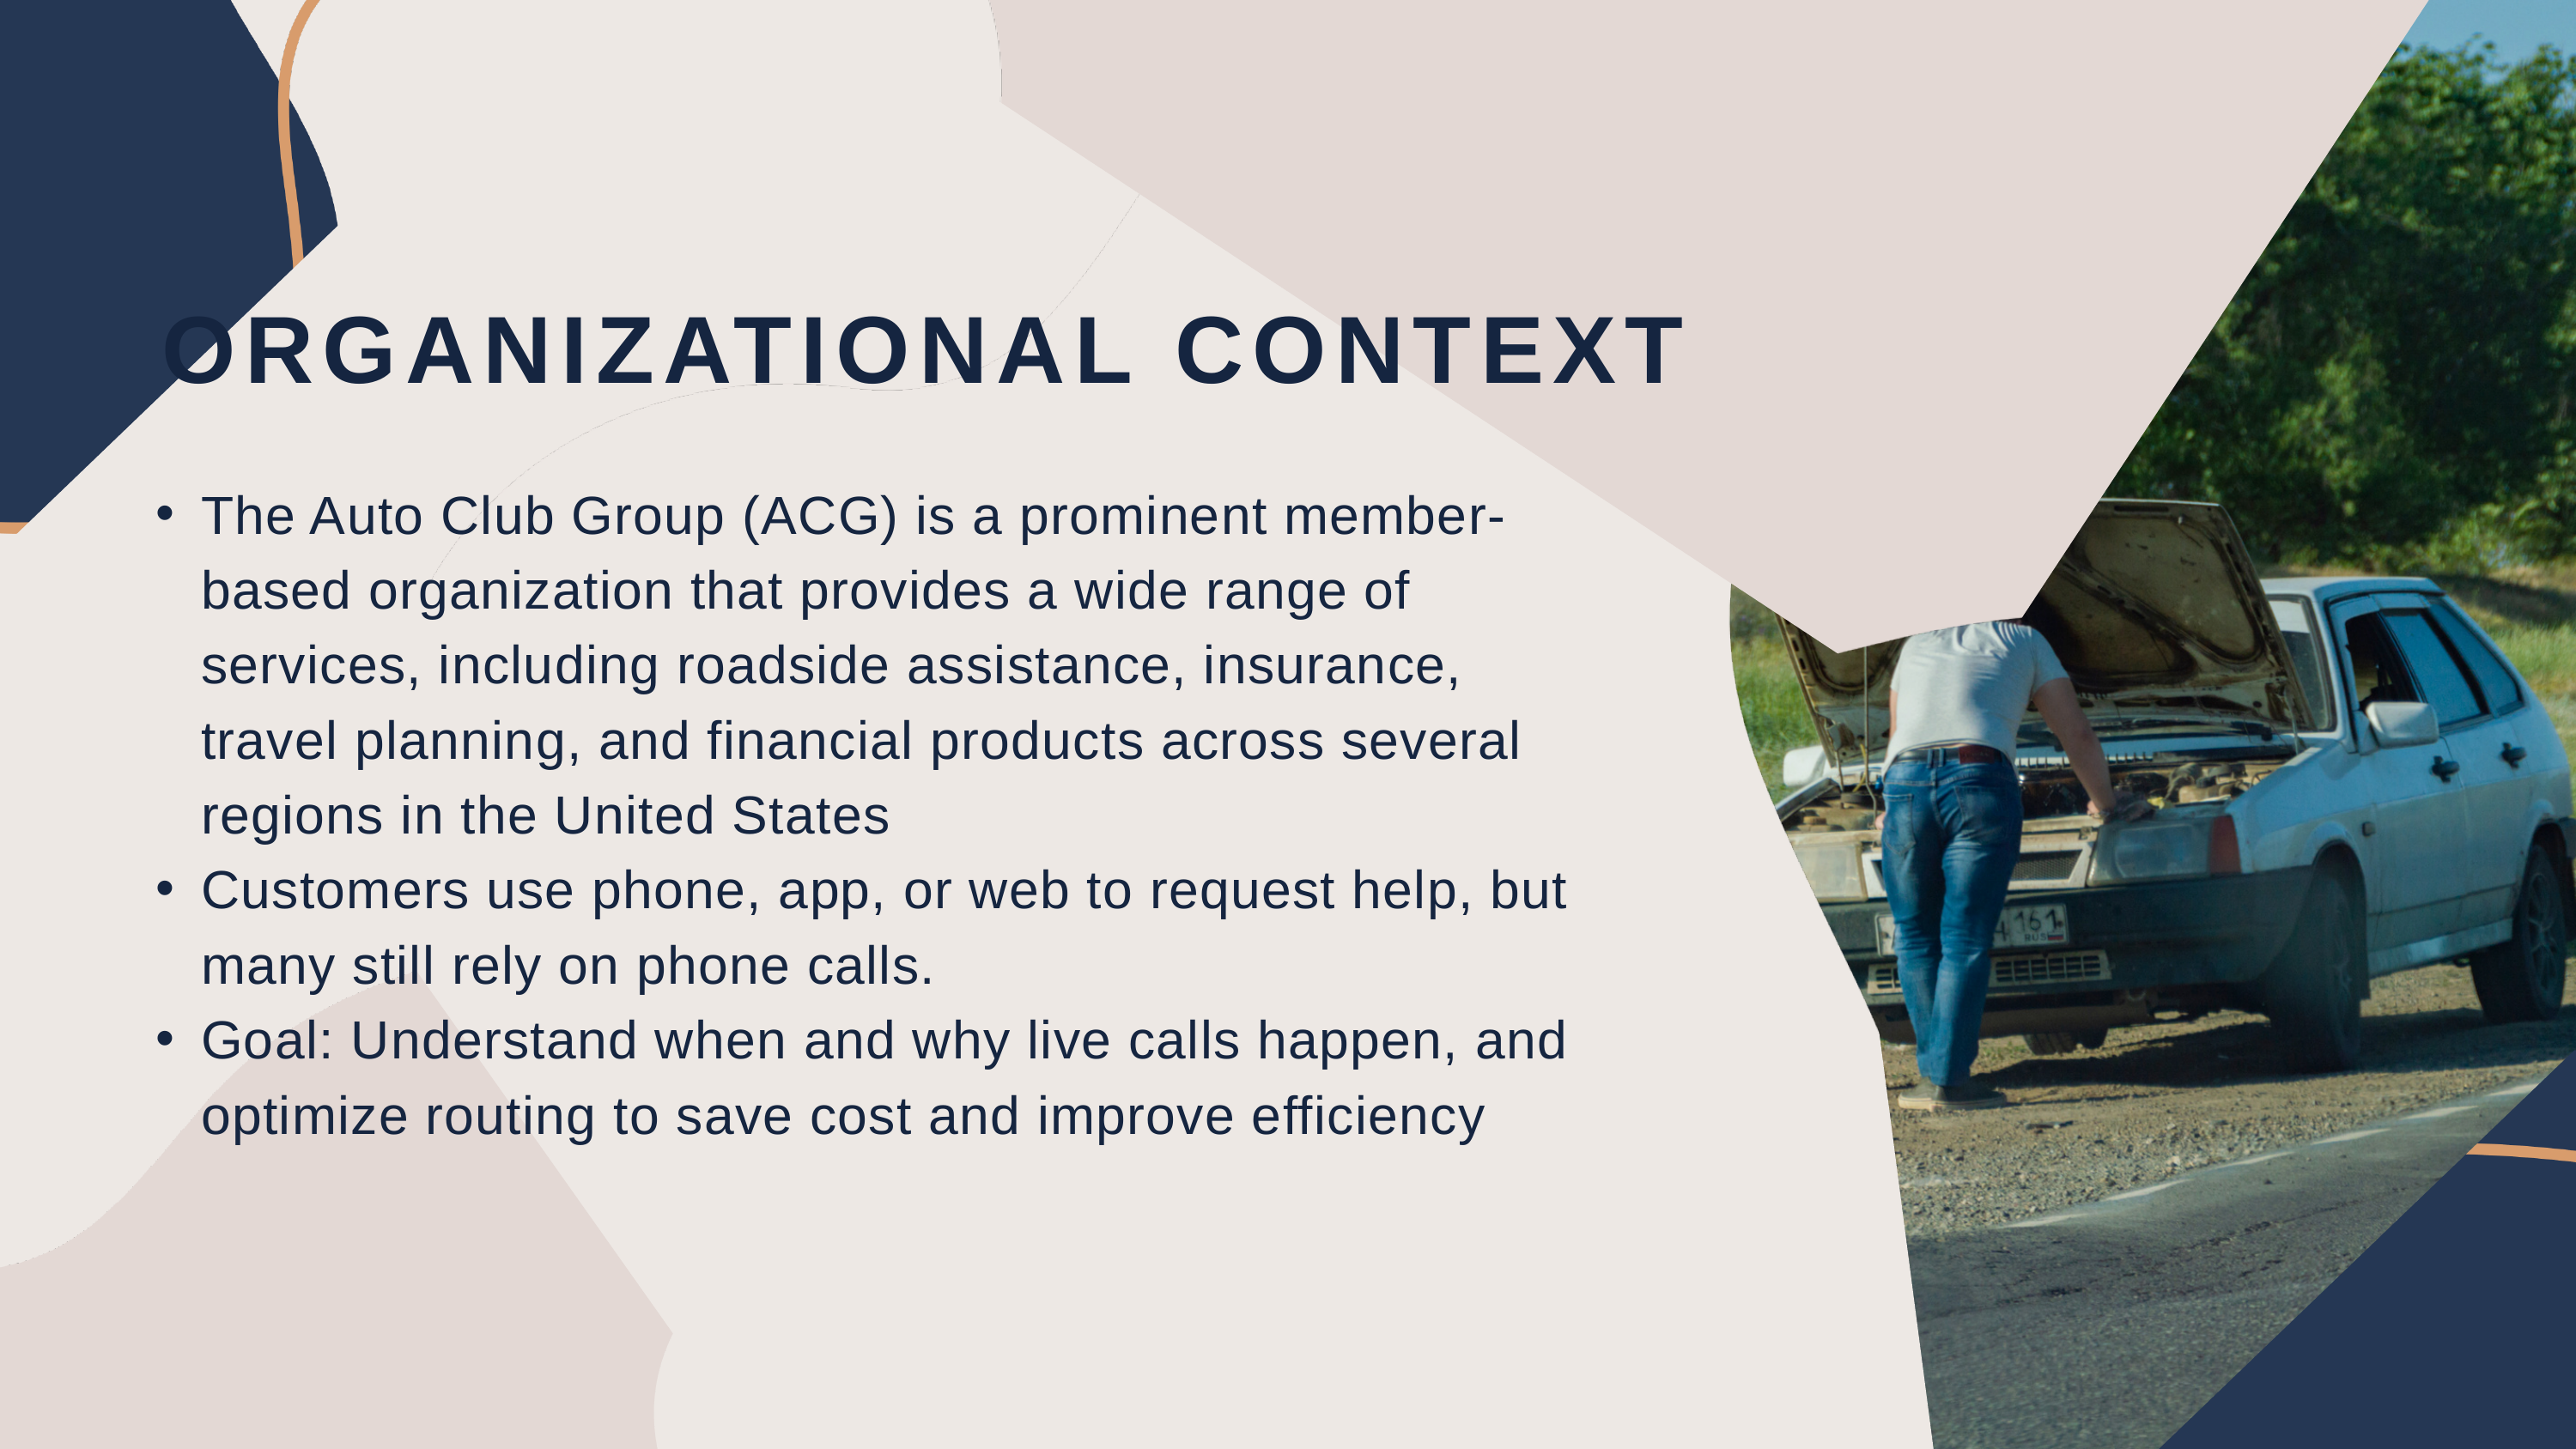

ORGANIZATIONAL CONTEXT
The Auto Club Group (ACG) is a prominent member-based organization that provides a wide range of services, including roadside assistance, insurance, travel planning, and financial products across several regions in the United States
Customers use phone, app, or web to request help, but many still rely on phone calls.
Goal: Understand when and why live calls happen, and optimize routing to save cost and improve efficiency